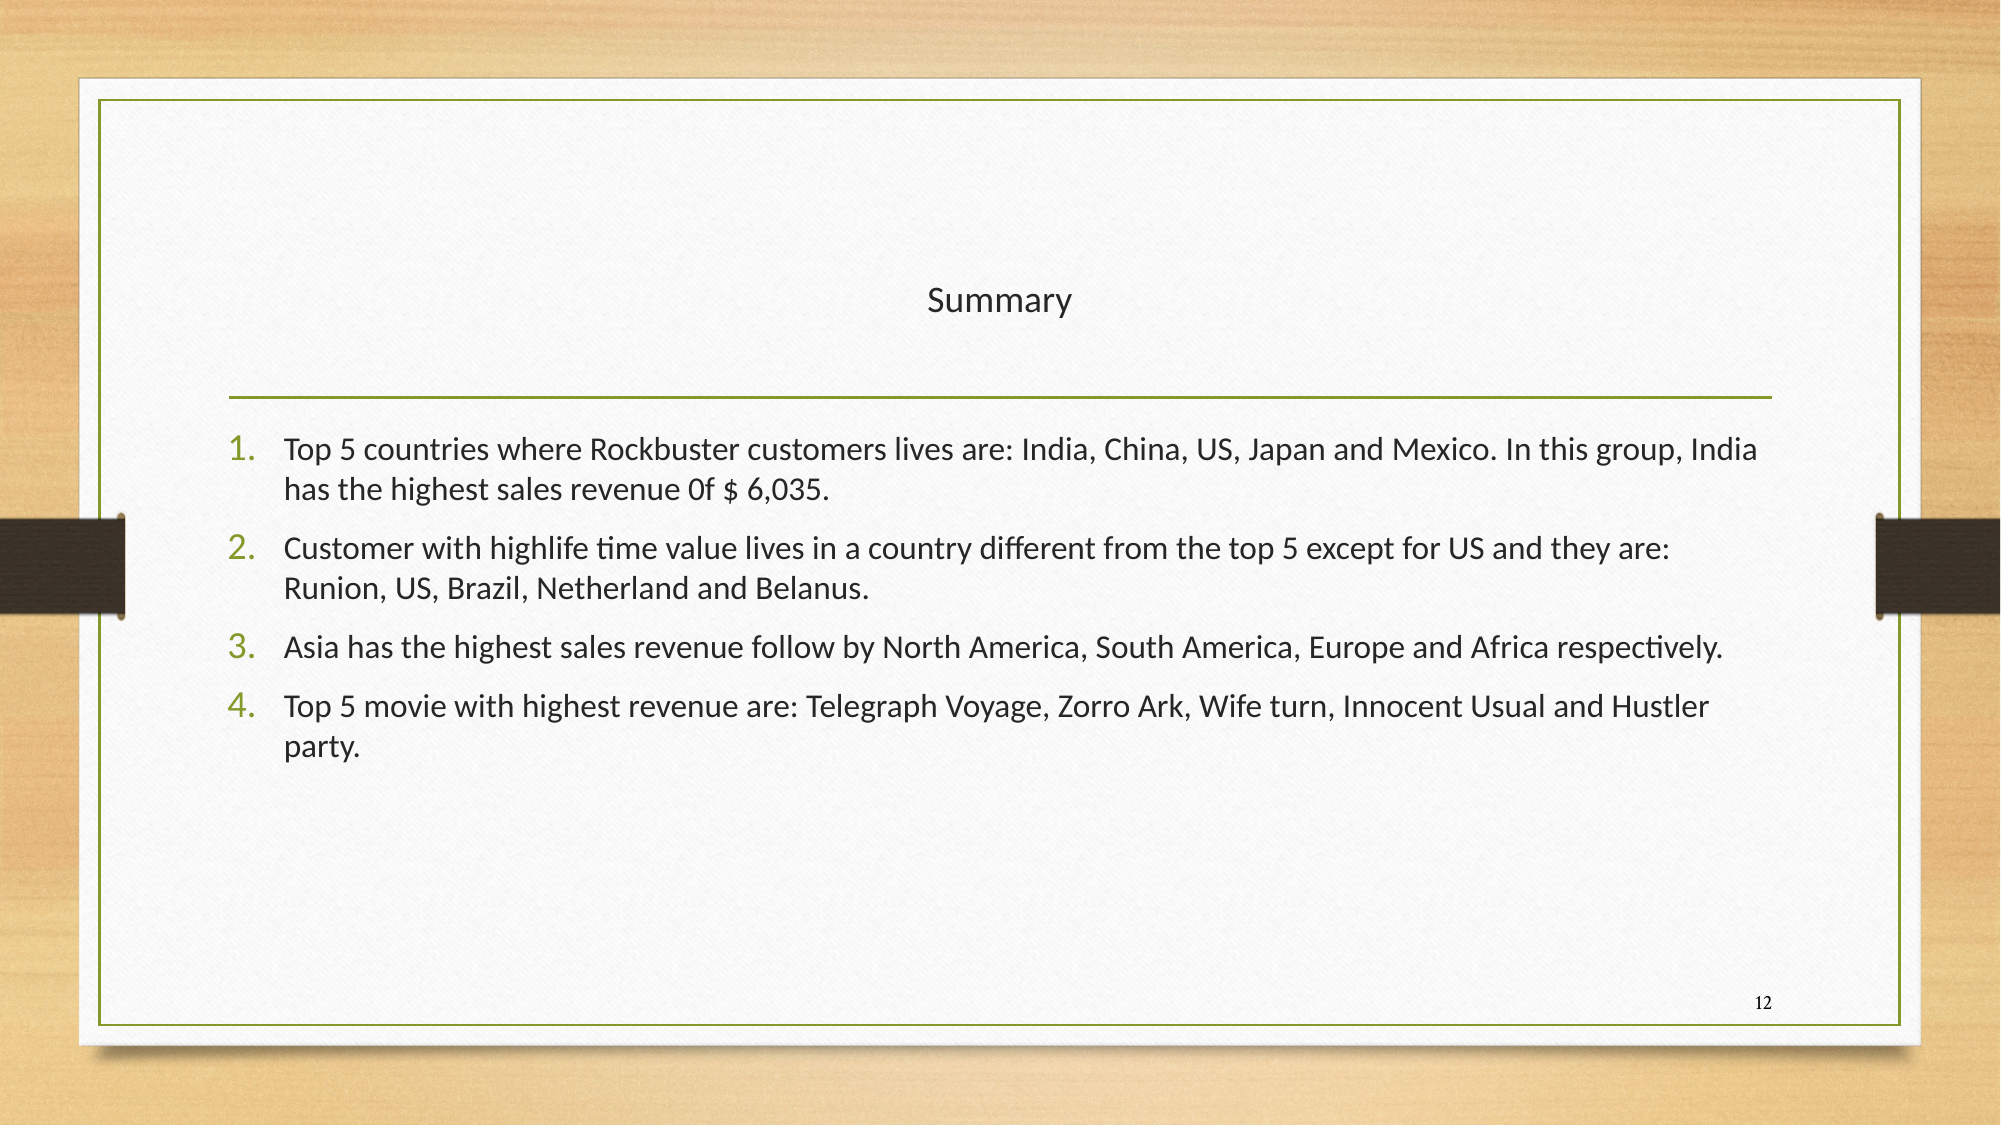

# Summary
Top 5 countries where Rockbuster customers lives are: India, China, US, Japan and Mexico. In this group, India has the highest sales revenue 0f $ 6,035.
Customer with highlife time value lives in a country different from the top 5 except for US and they are: Runion, US, Brazil, Netherland and Belanus.
Asia has the highest sales revenue follow by North America, South America, Europe and Africa respectively.
Top 5 movie with highest revenue are: Telegraph Voyage, Zorro Ark, Wife turn, Innocent Usual and Hustler party.

12